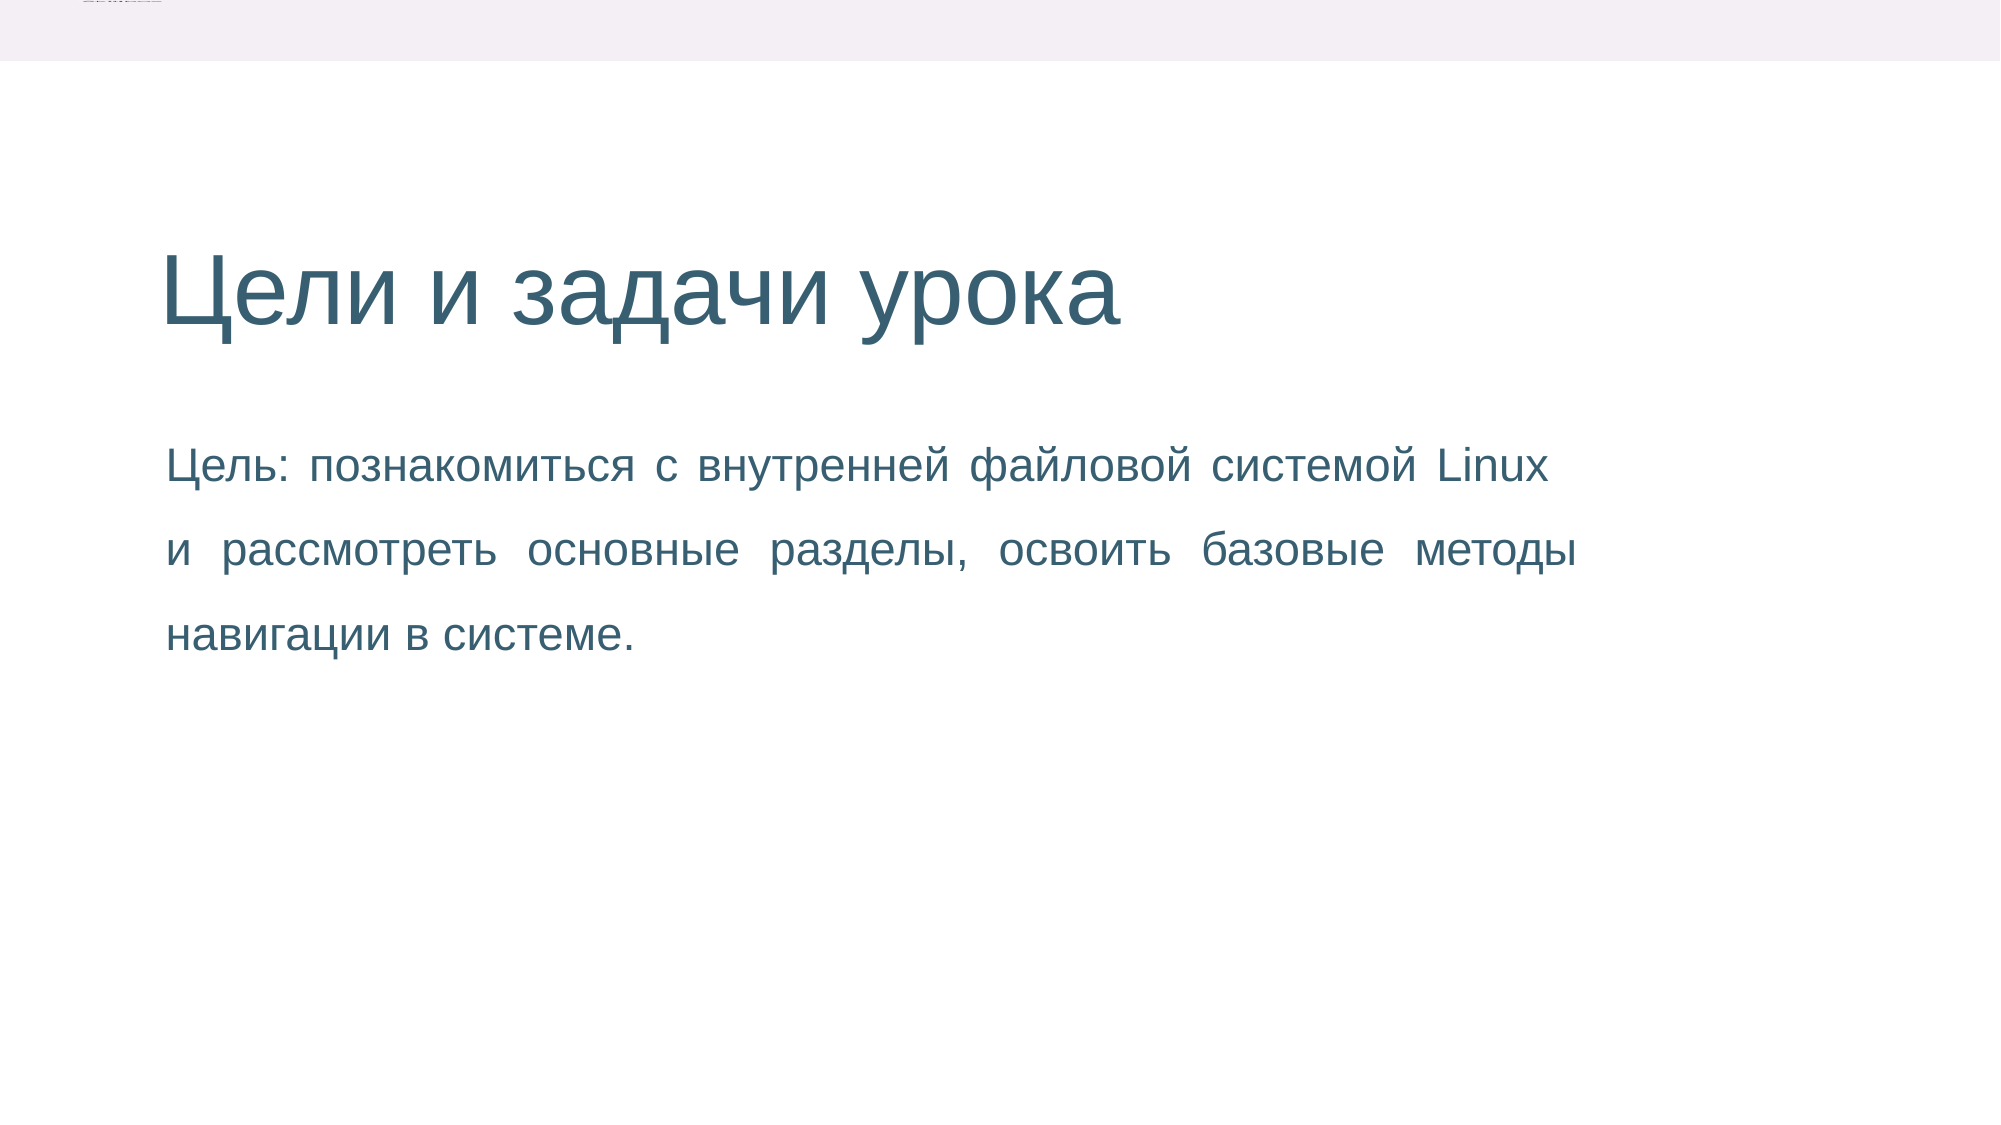

Цели и задачи урока
Цель: познакомиться с внутренней файловой системой Linux
и рассмотреть основные разделы, освоить базовые методы
навигации в системе.